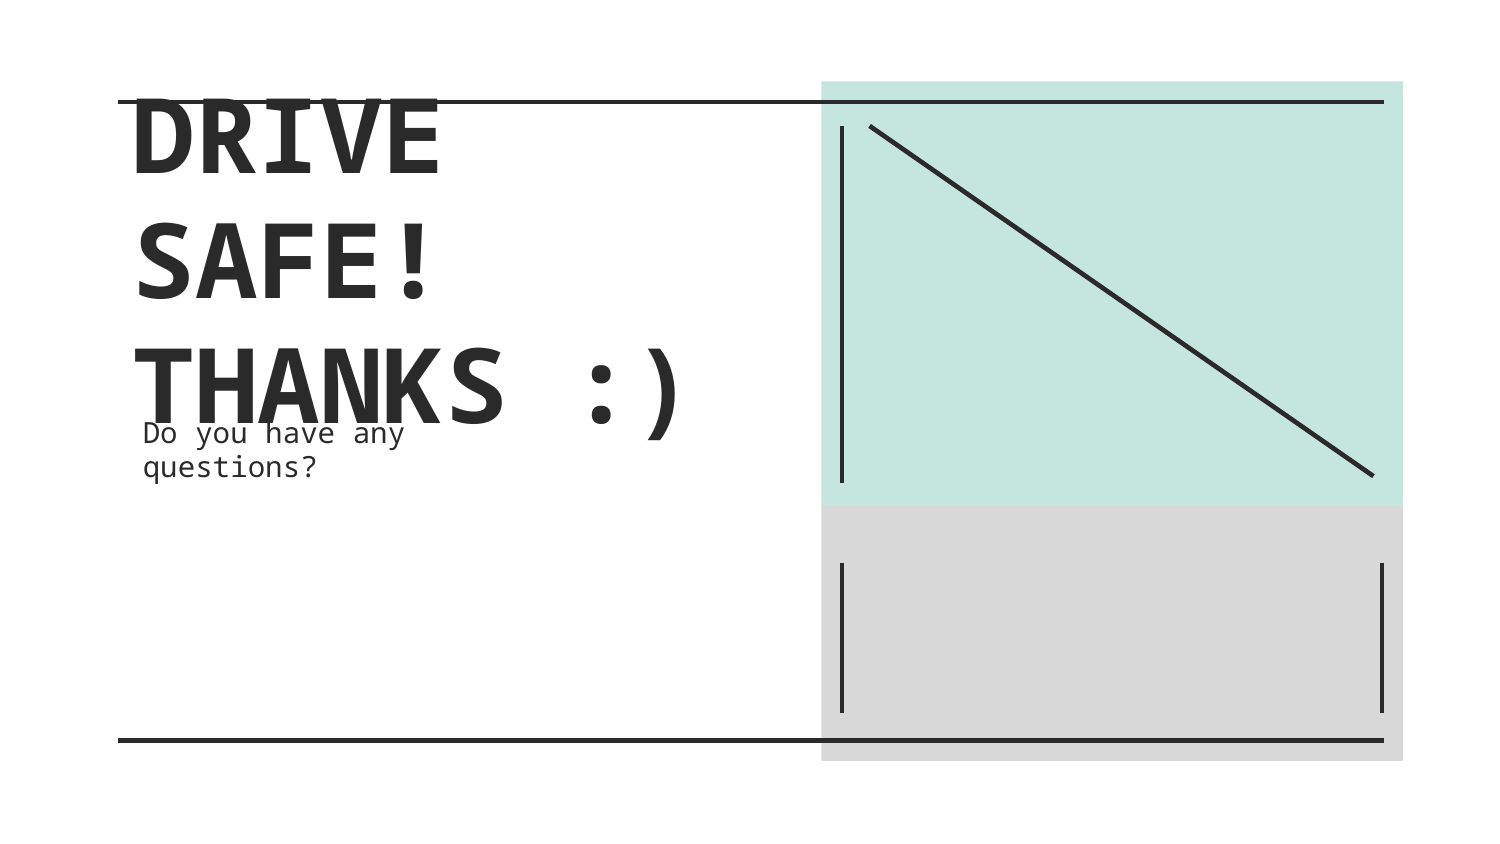

# DRIVE SAFE!
THANKS :)
Do you have any questions?